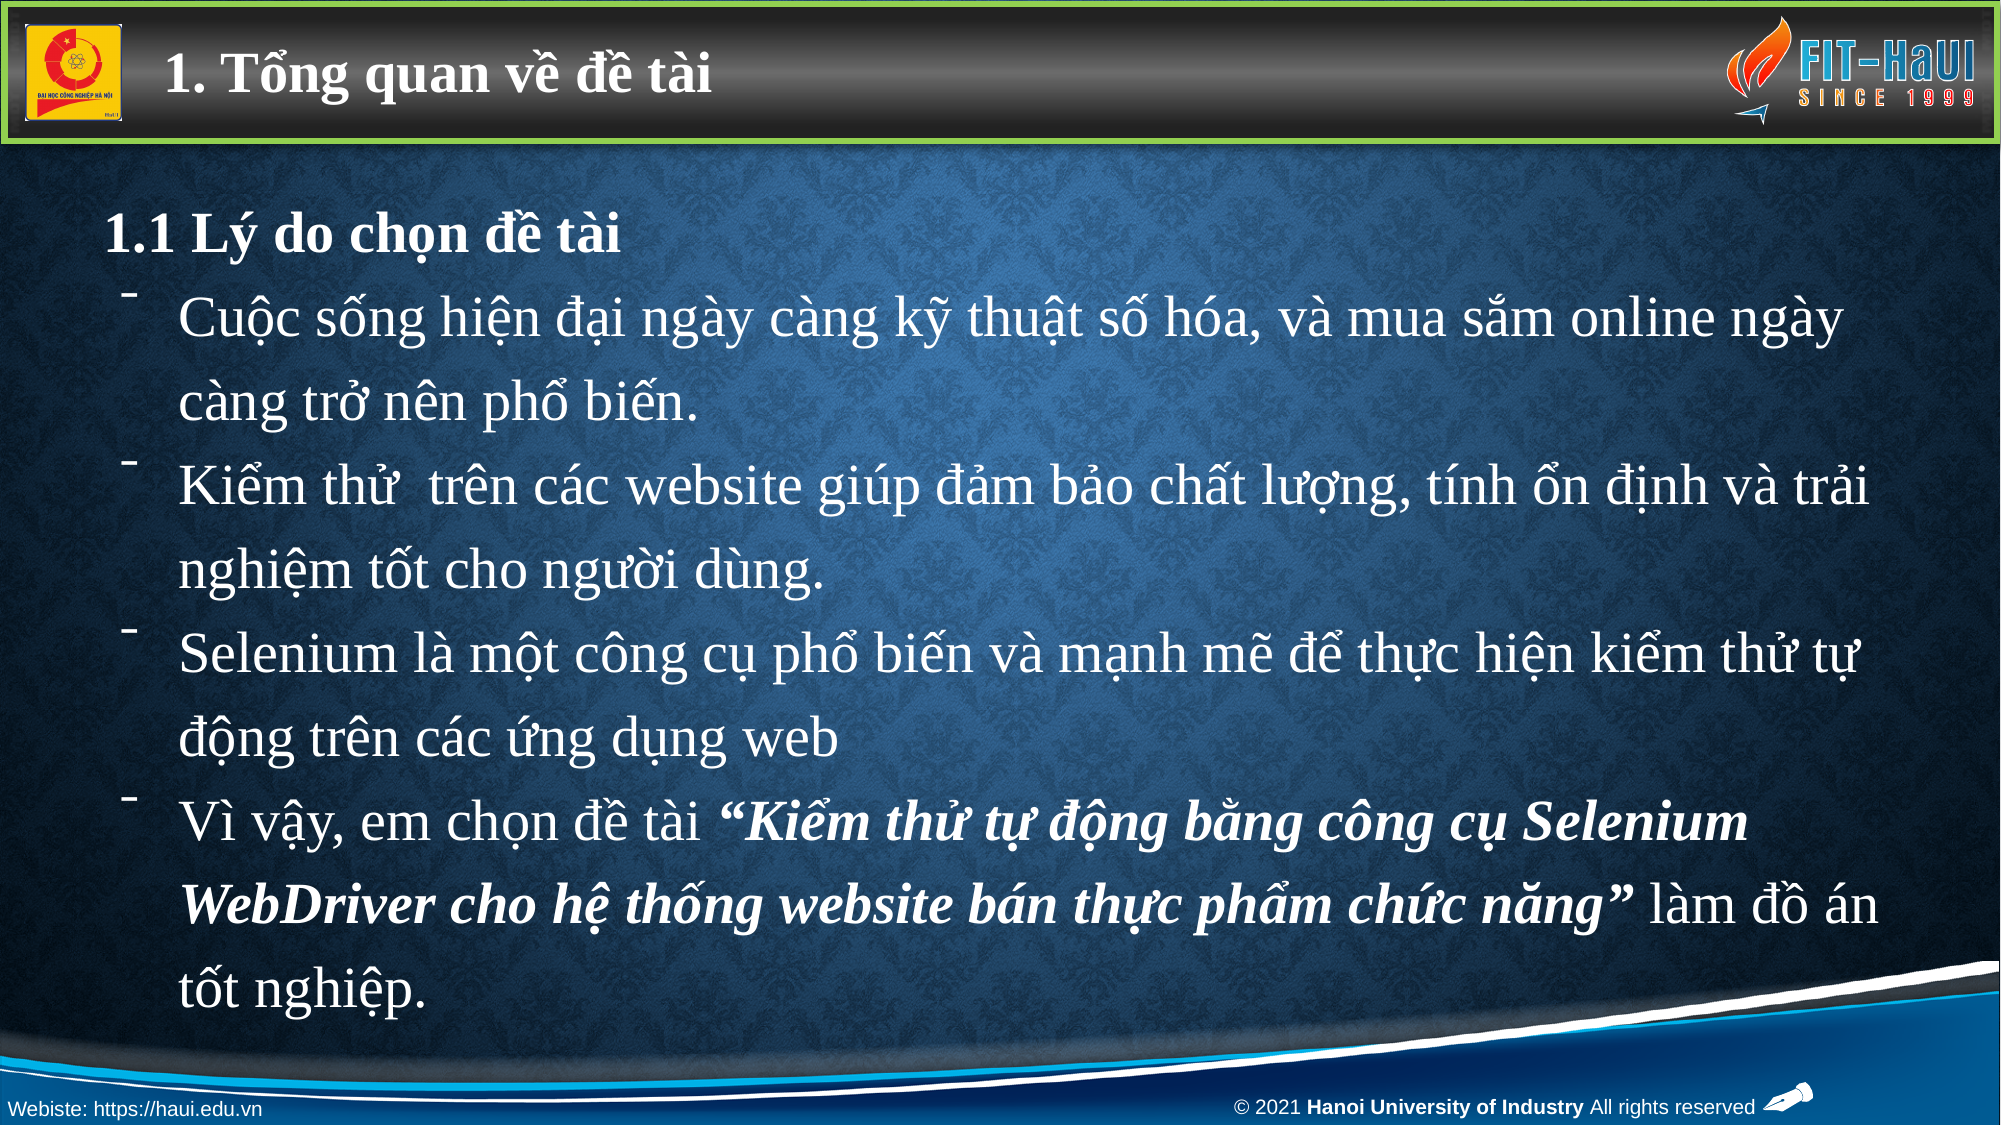

1. Tổng quan về đề tài
1.1 Lý do chọn đề tài
Cuộc sống hiện đại ngày càng kỹ thuật số hóa, và mua sắm online ngày càng trở nên phổ biến.
Kiểm thử  trên các website giúp đảm bảo chất lượng, tính ổn định và trải nghiệm tốt cho người dùng.
Selenium là một công cụ phổ biến và mạnh mẽ để thực hiện kiểm thử tự động trên các ứng dụng web
Vì vậy, em chọn đề tài “Kiểm thử tự động bằng công cụ Selenium WebDriver cho hệ thống website bán thực phẩm chức năng” làm đồ án tốt nghiệp.